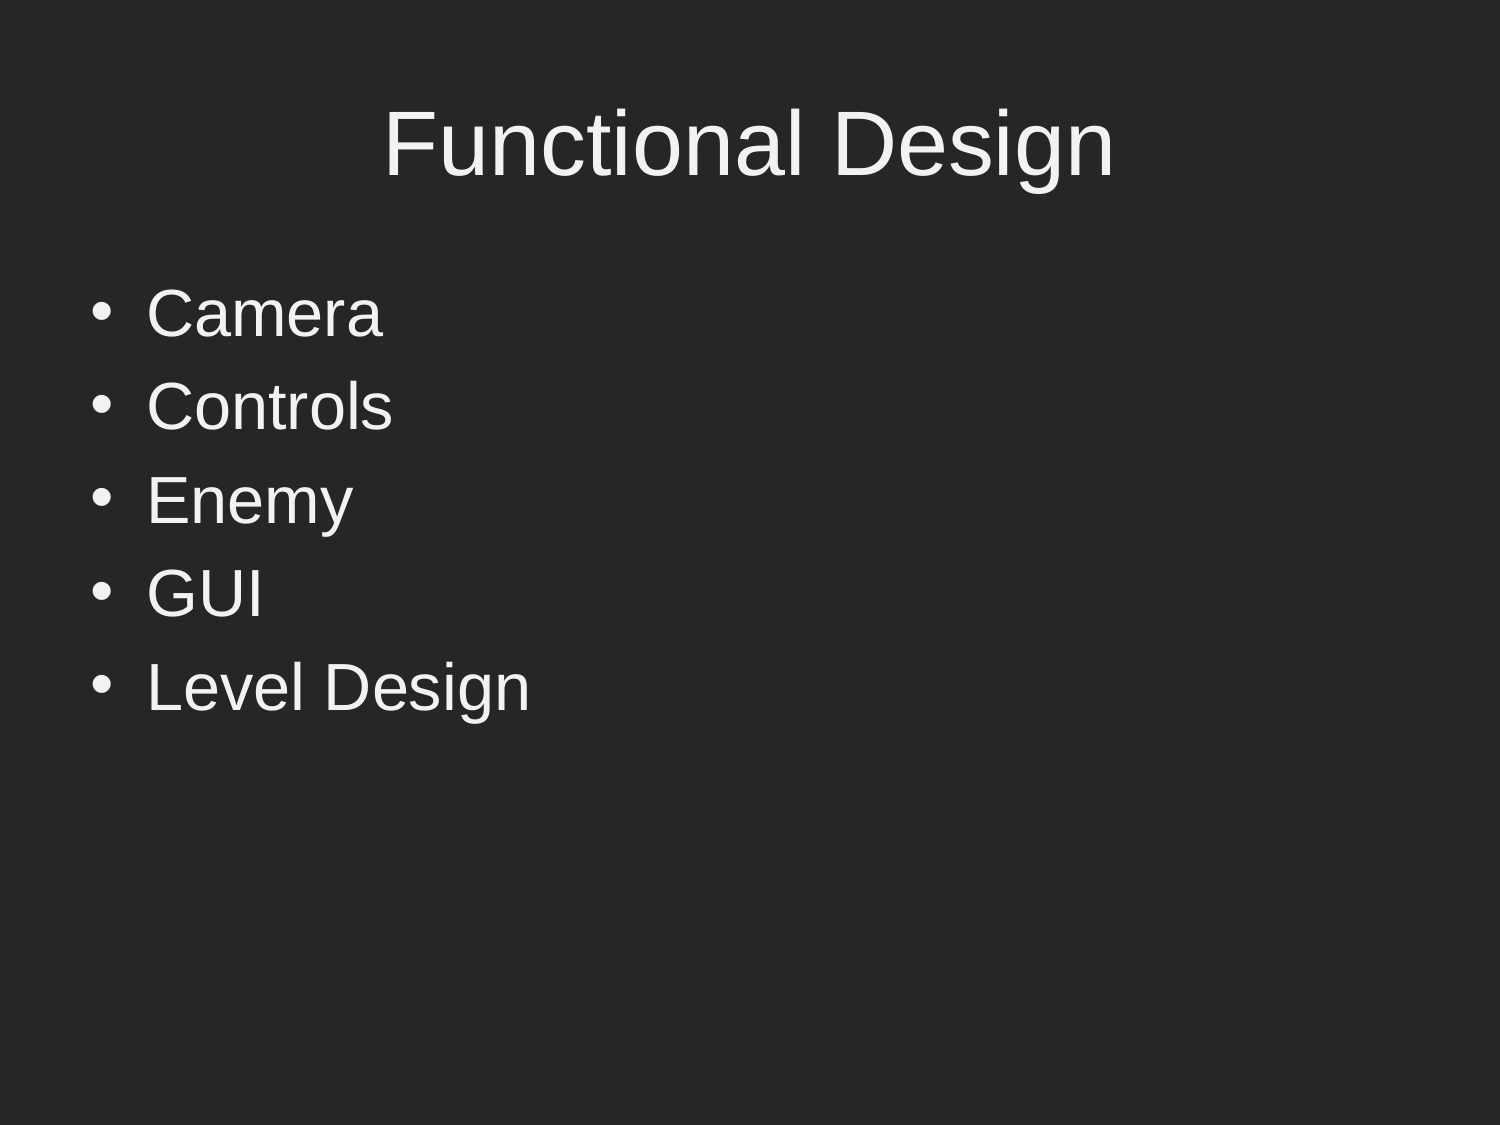

# Functional Design
Camera
Controls
Enemy
GUI
Level Design